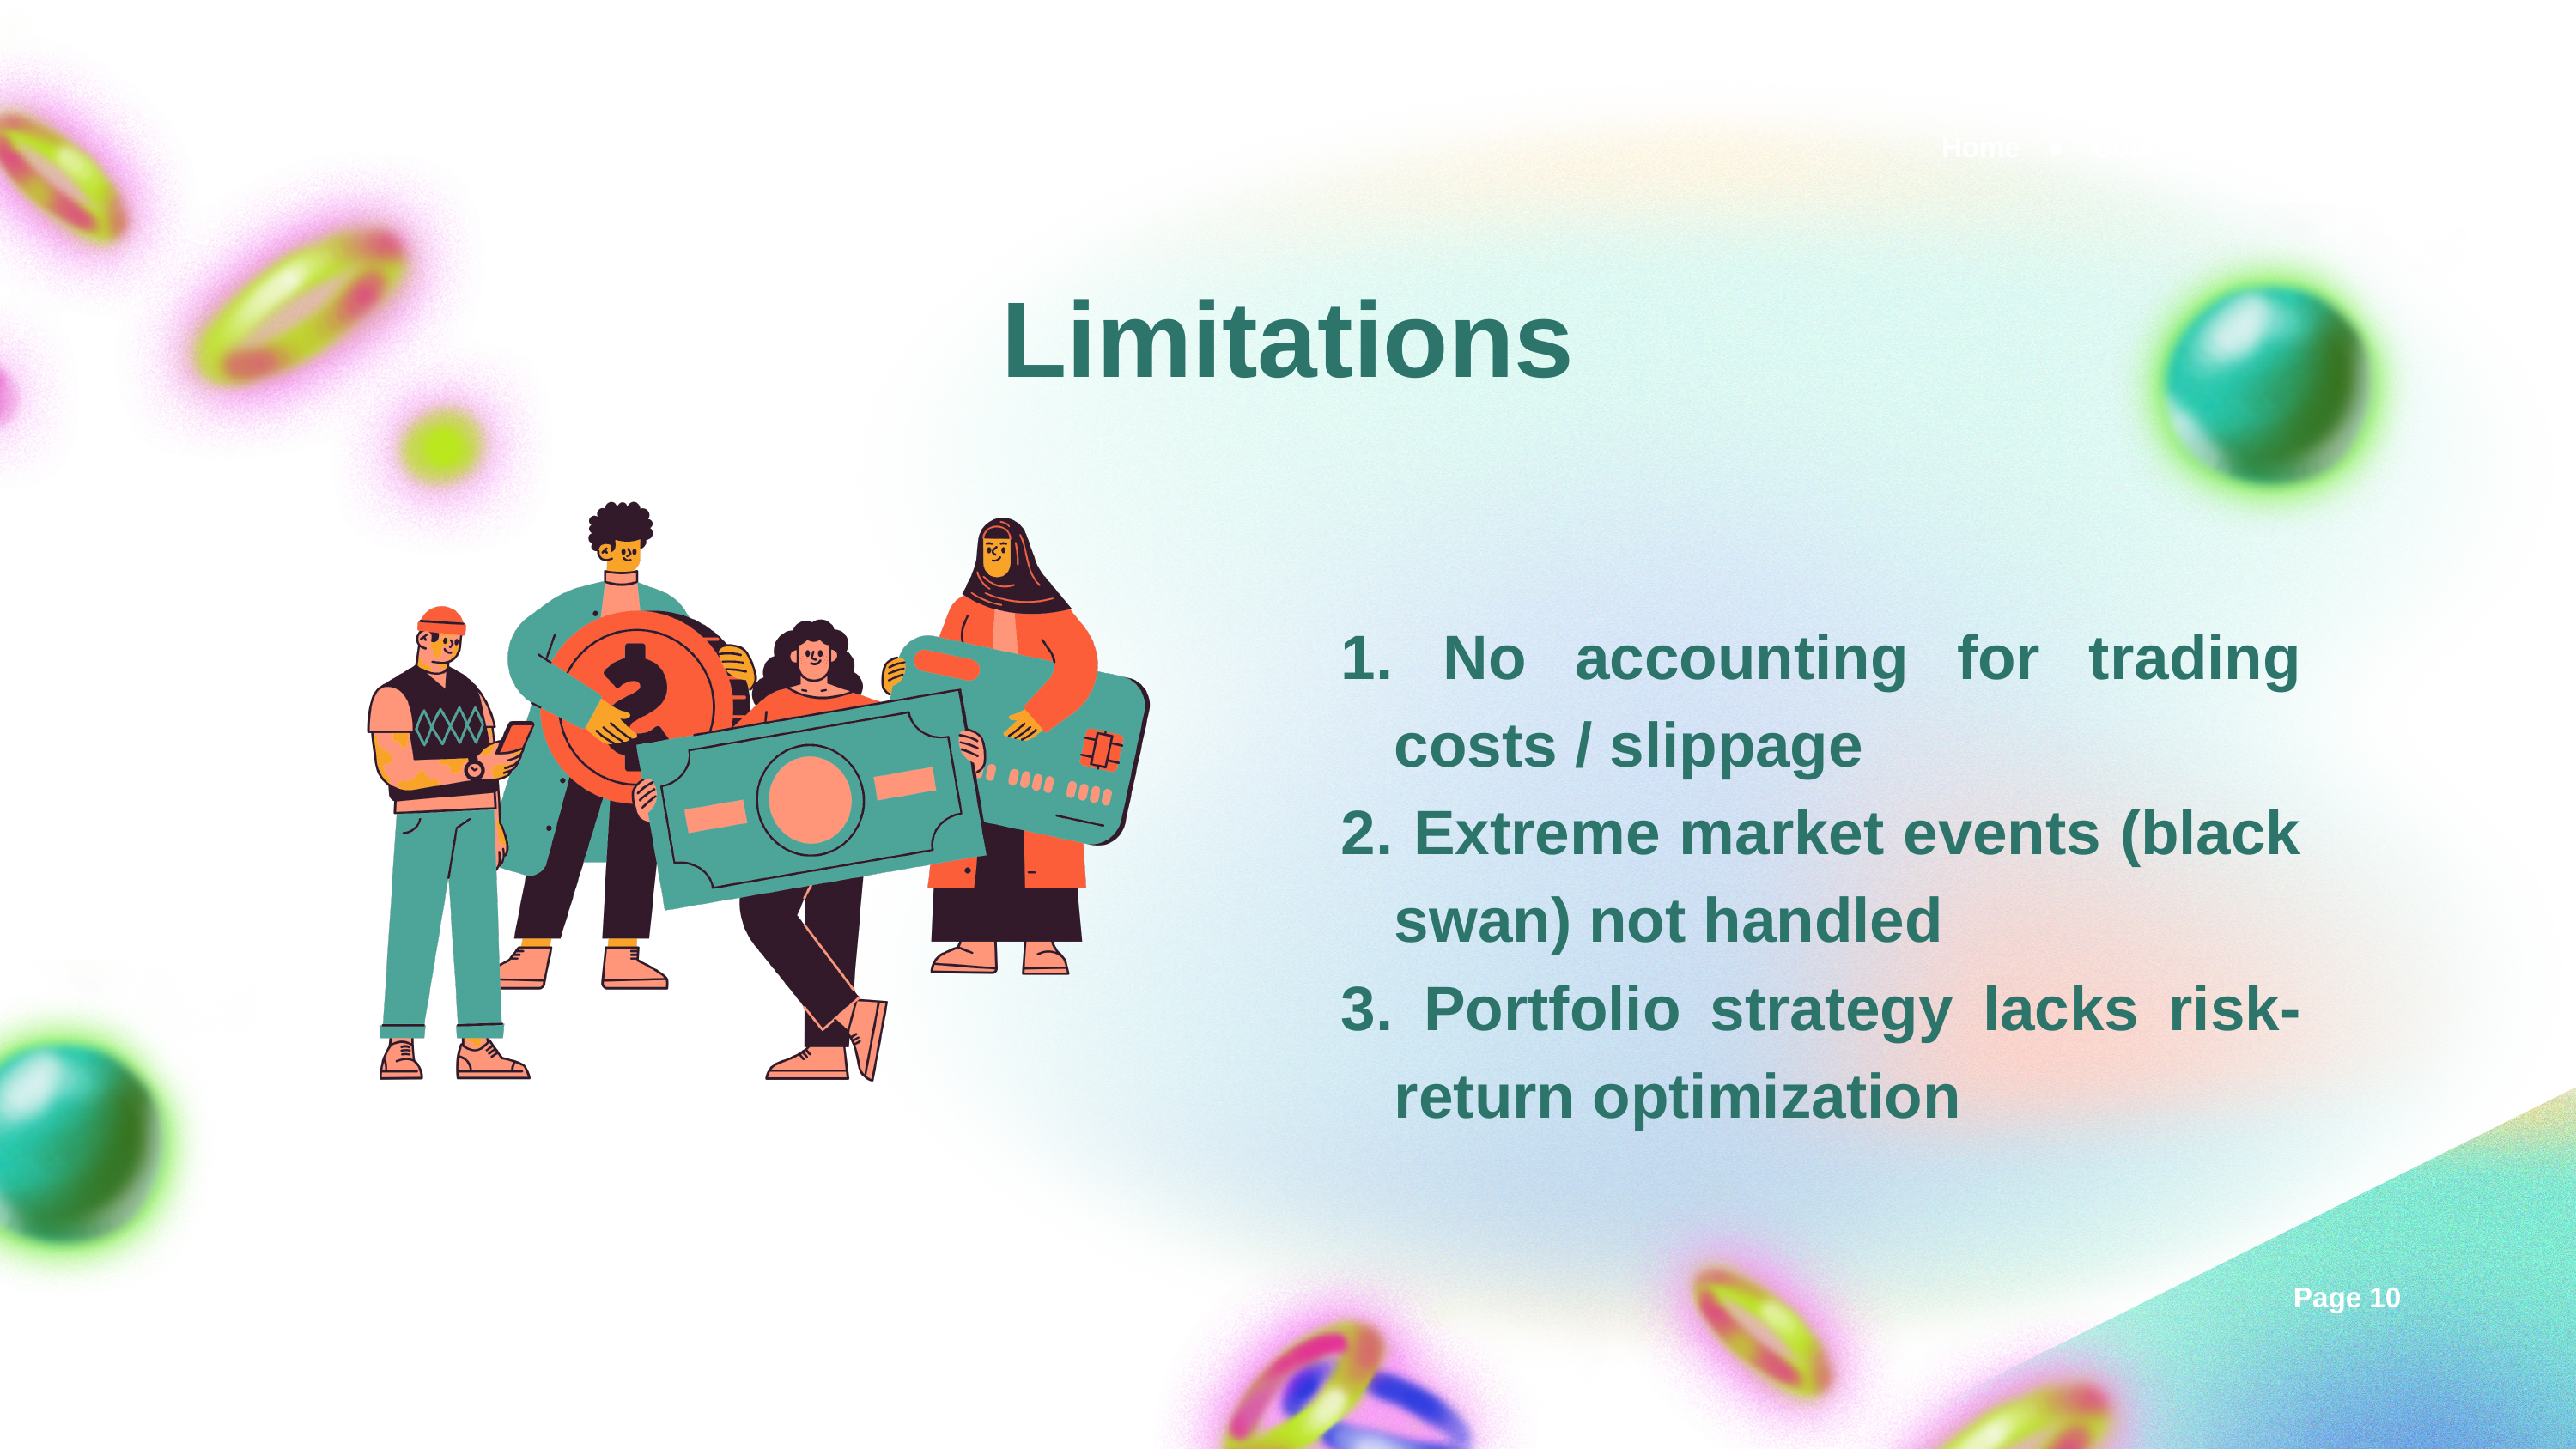

Home
Contact
About Us

Limitations

 No accounting for trading costs / slippage
 Extreme market events (black swan) not handled
 Portfolio strategy lacks risk-return optimization

Page 10